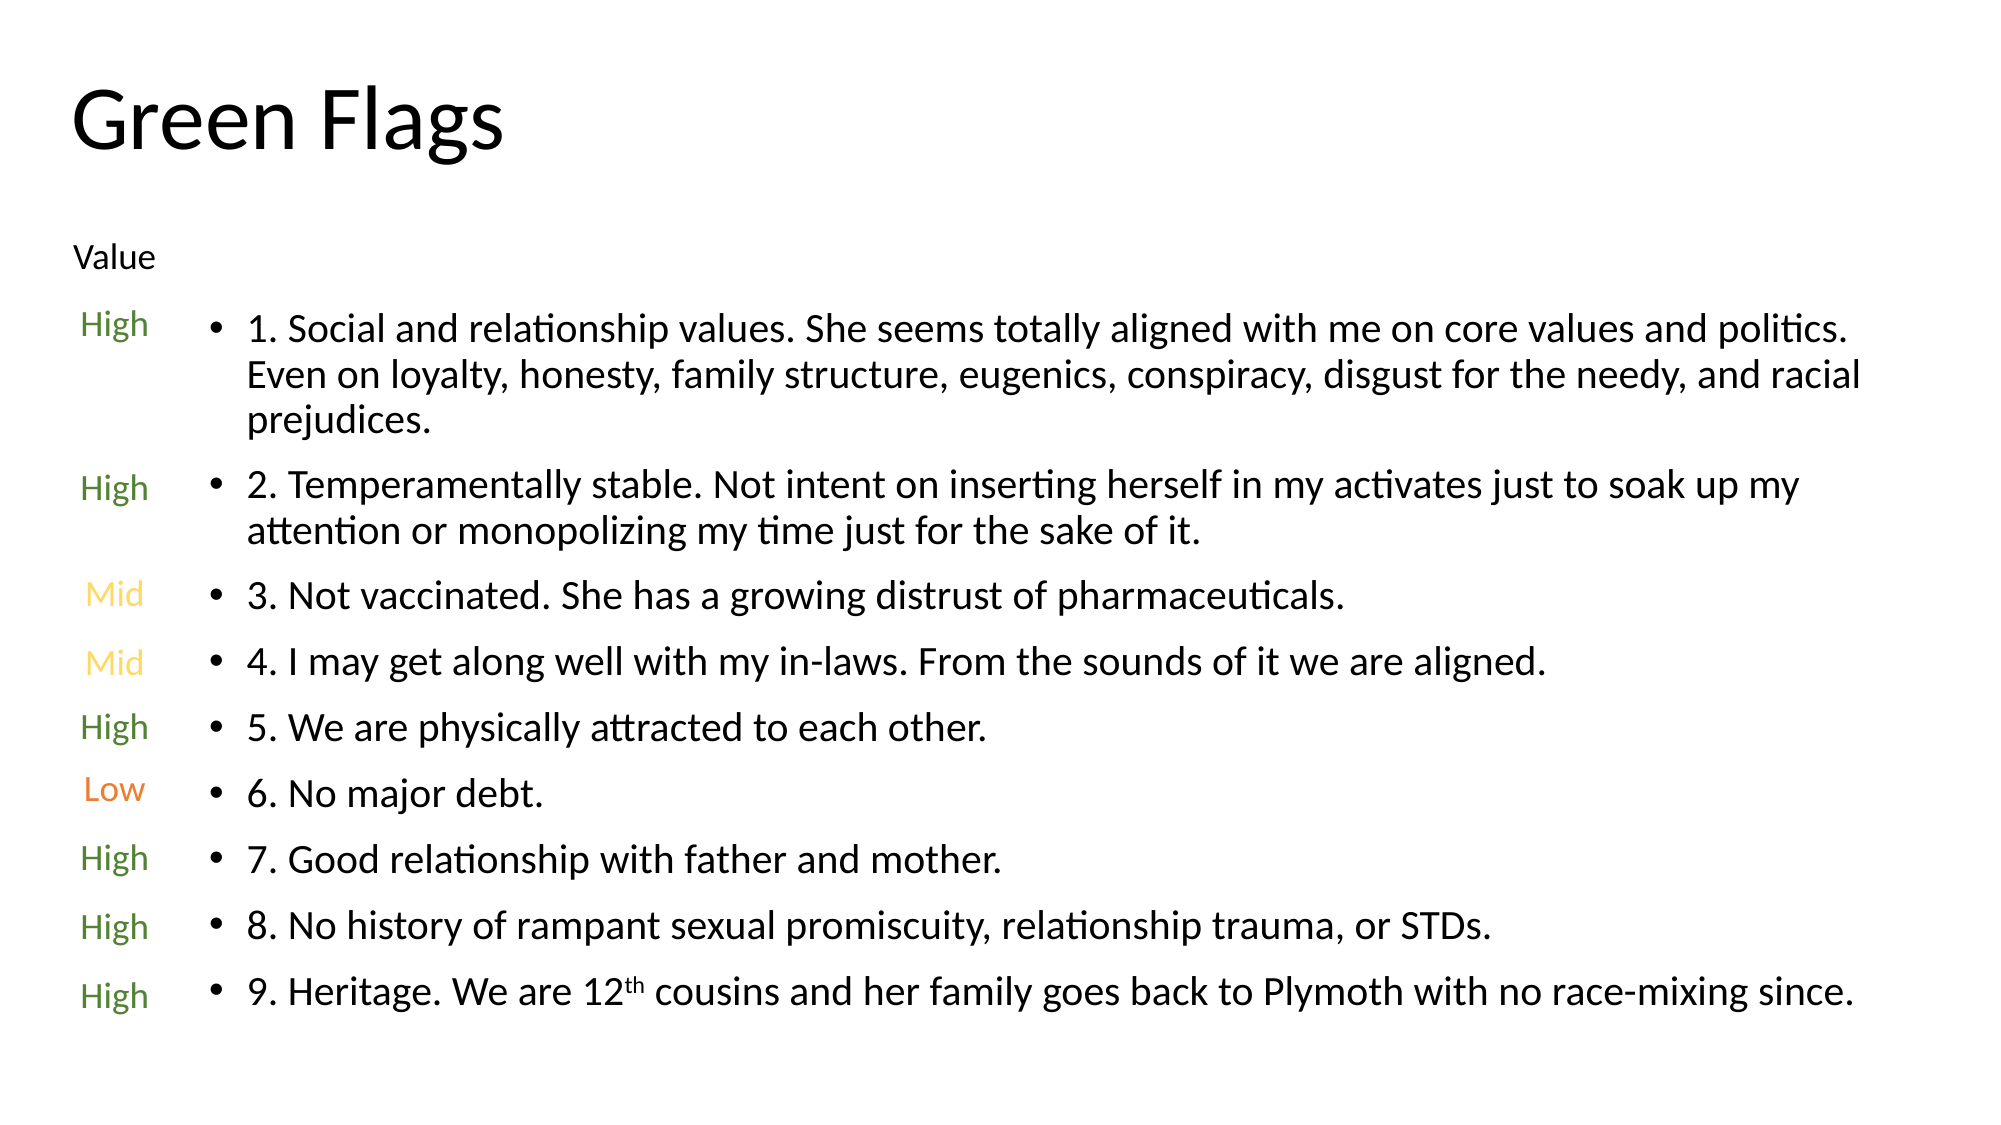

# Green Flags
Value
High
1. Social and relationship values. She seems totally aligned with me on core values and politics. Even on loyalty, honesty, family structure, eugenics, conspiracy, disgust for the needy, and racial prejudices.
2. Temperamentally stable. Not intent on inserting herself in my activates just to soak up my attention or monopolizing my time just for the sake of it.
3. Not vaccinated. She has a growing distrust of pharmaceuticals.
4. I may get along well with my in-laws. From the sounds of it we are aligned.
5. We are physically attracted to each other.
6. No major debt.
7. Good relationship with father and mother.
8. No history of rampant sexual promiscuity, relationship trauma, or STDs.
9. Heritage. We are 12th cousins and her family goes back to Plymoth with no race-mixing since.

High
Mid
Mid
High
Low
High
High
High